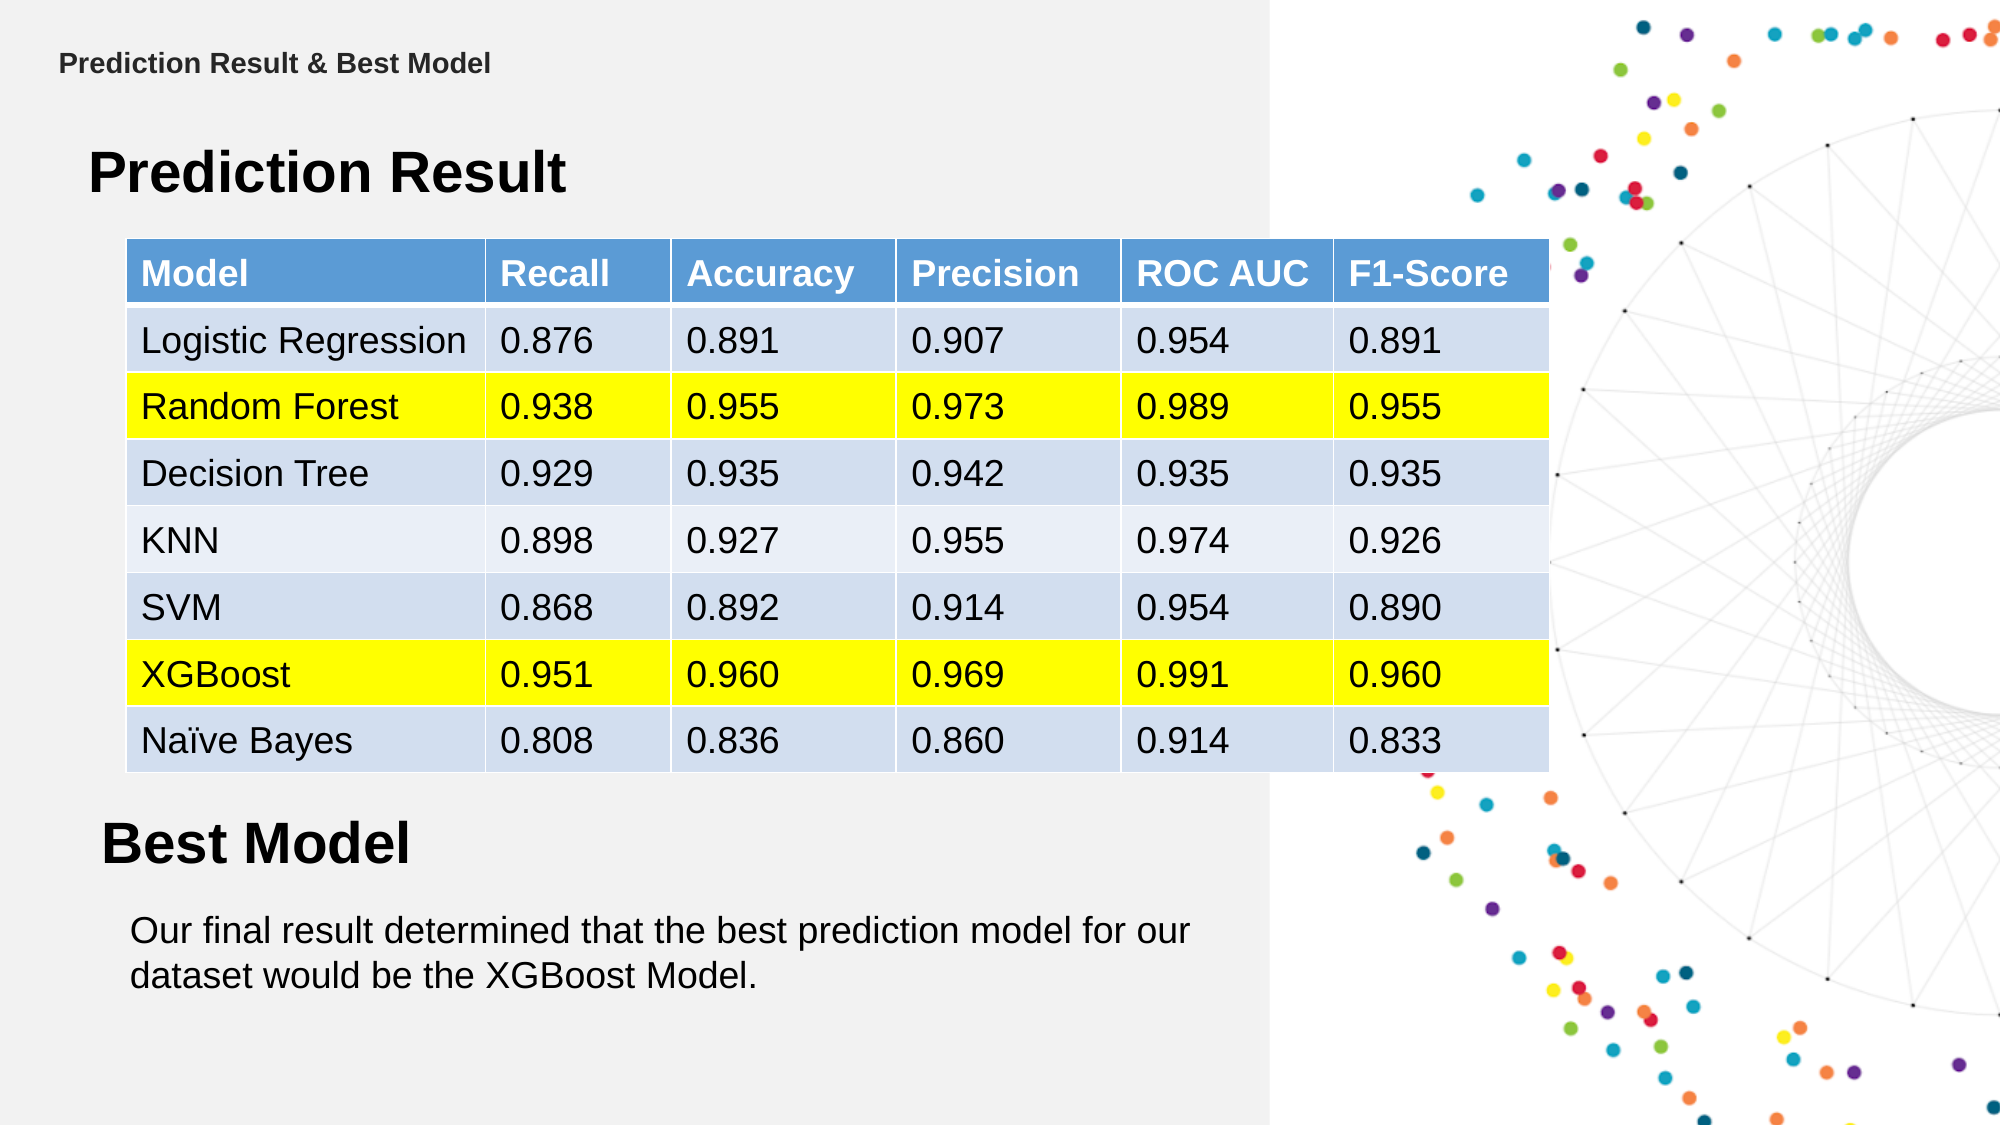

Prediction Result & Best Model
Prediction Result
| Model | Recall | Accuracy | Precision | ROC AUC | F1-Score |
| --- | --- | --- | --- | --- | --- |
| Logistic Regression | 0.876 | 0.891 | 0.907 | 0.954 | 0.891 |
| Random Forest | 0.938 | 0.955 | 0.973 | 0.989 | 0.955 |
| Decision Tree | 0.929 | 0.935 | 0.942 | 0.935 | 0.935 |
| KNN | 0.898 | 0.927 | 0.955 | 0.974 | 0.926 |
| SVM | 0.868 | 0.892 | 0.914 | 0.954 | 0.890 |
| XGBoost | 0.951 | 0.960 | 0.969 | 0.991 | 0.960 |
| Naïve Bayes | 0.808 | 0.836 | 0.860 | 0.914 | 0.833 |
Best Model
Our final result determined that the best prediction model for our dataset would be the XGBoost Model.